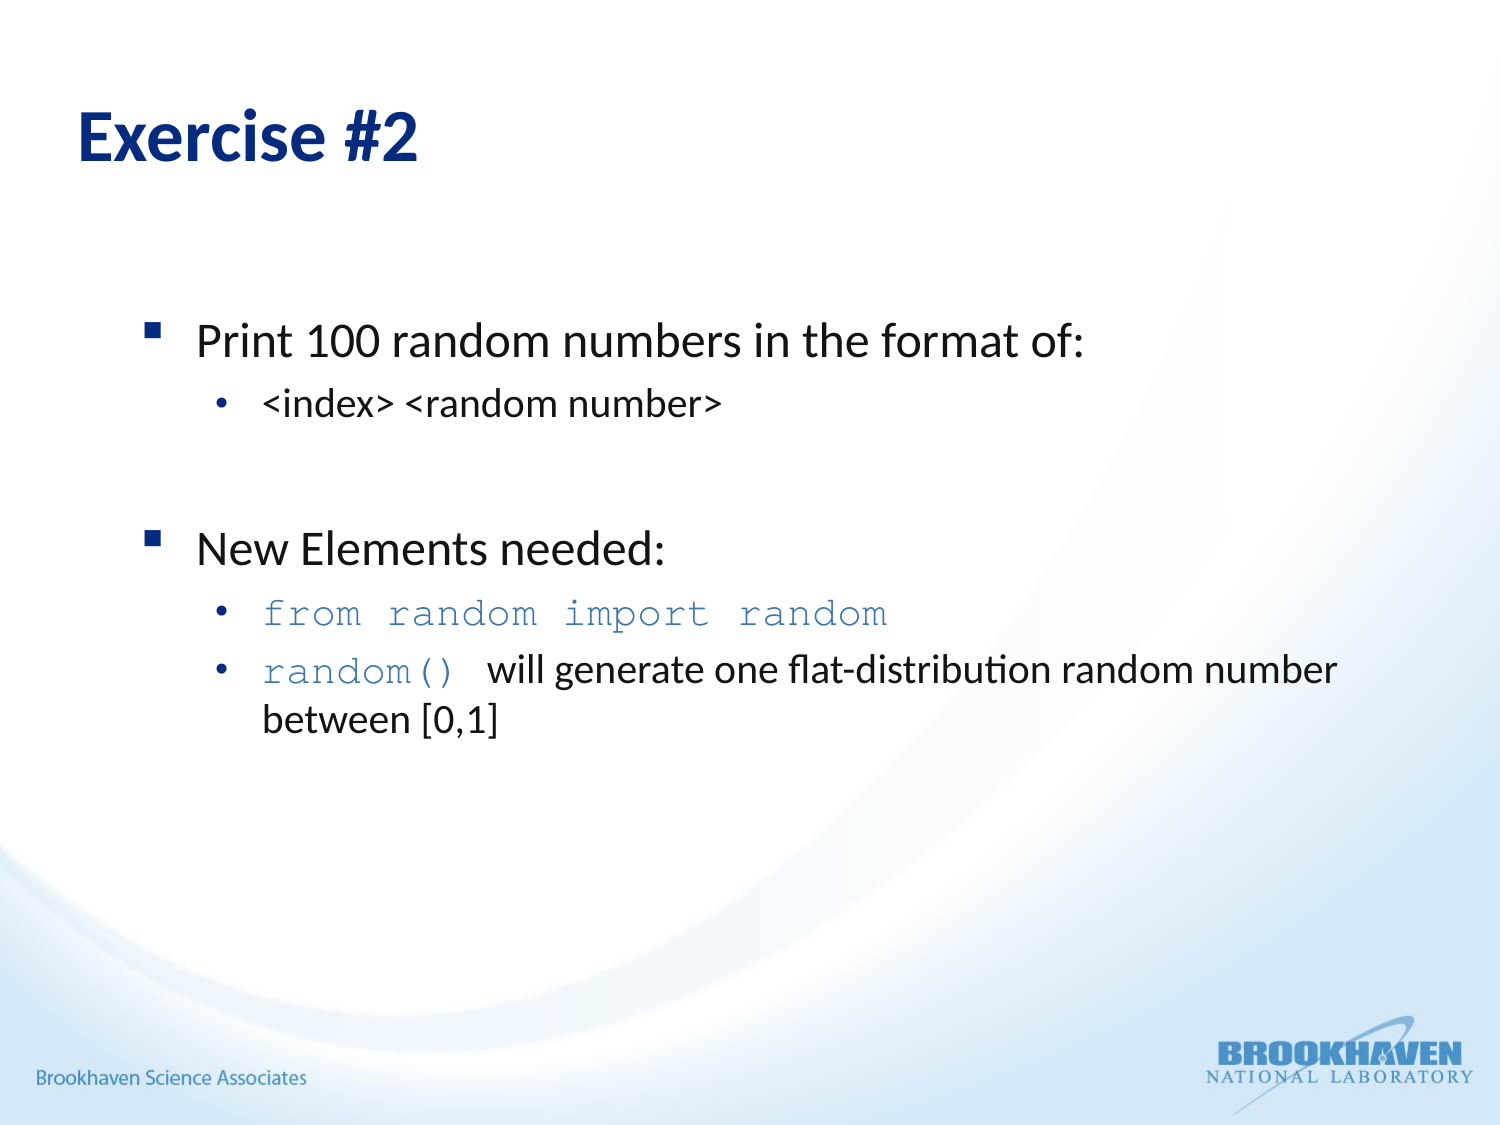

# Exercise #2
Print 100 random numbers in the format of:
<index> <random number>

New Elements needed:
from random import random
random() will generate one flat-distribution random number between [0,1]